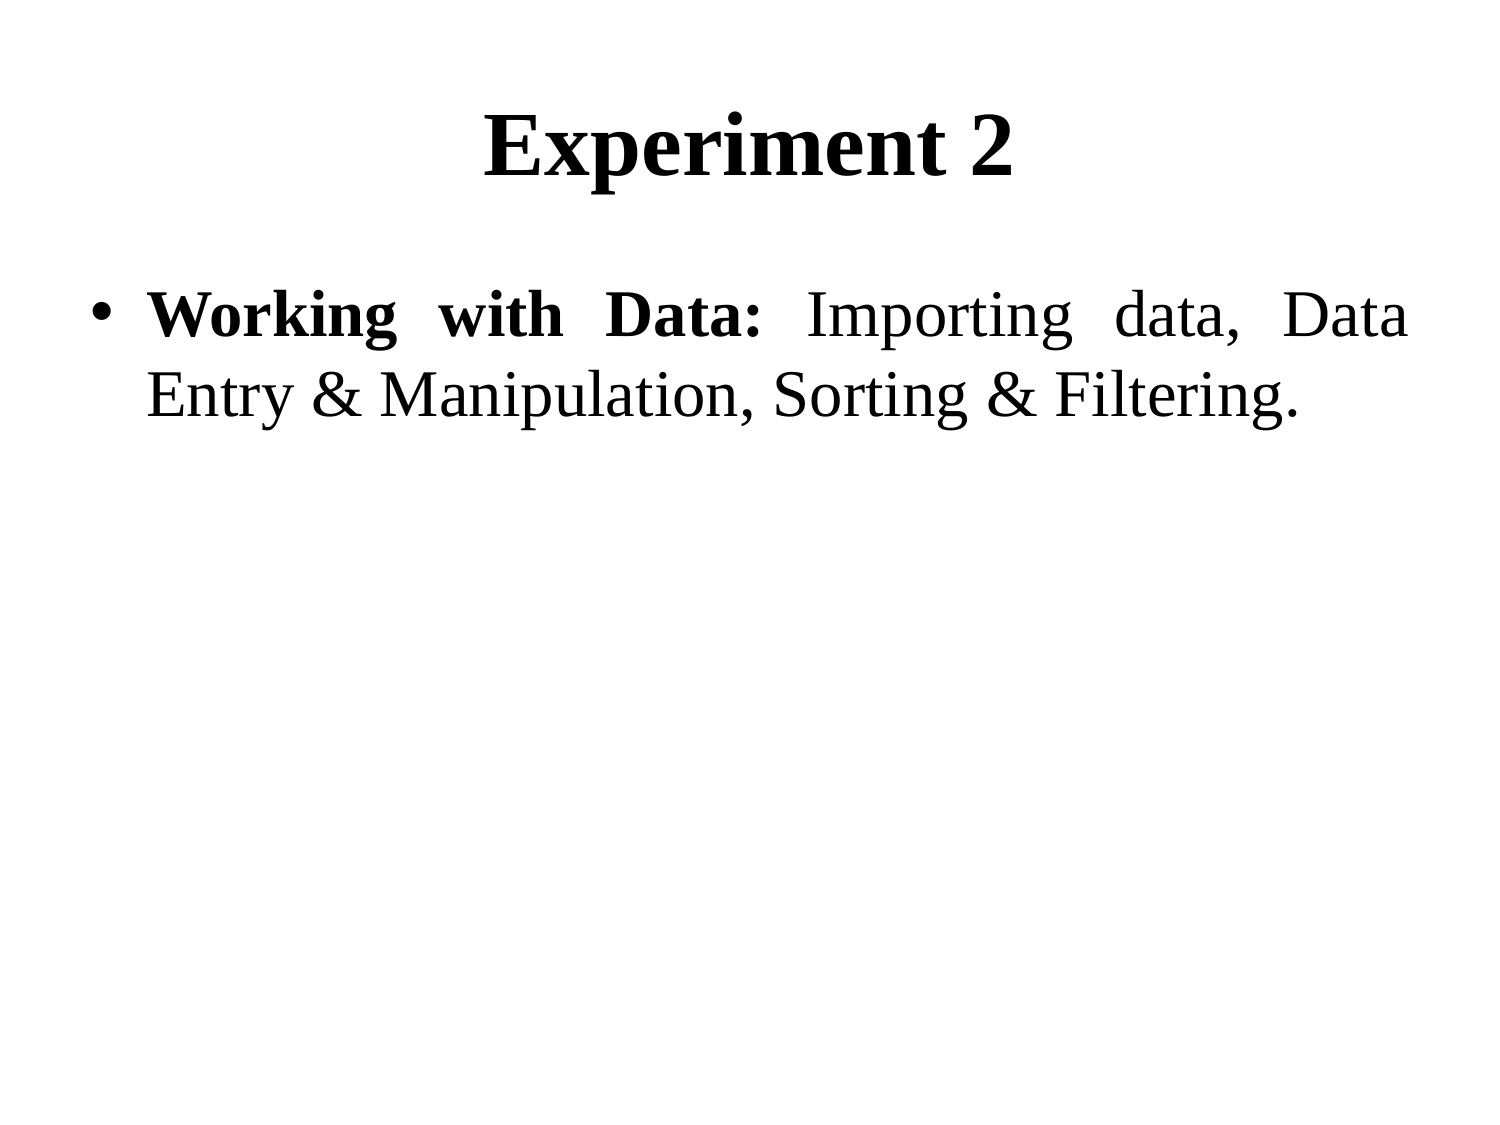

# Experiment 2
Working with Data: Importing data, Data Entry & Manipulation, Sorting & Filtering.